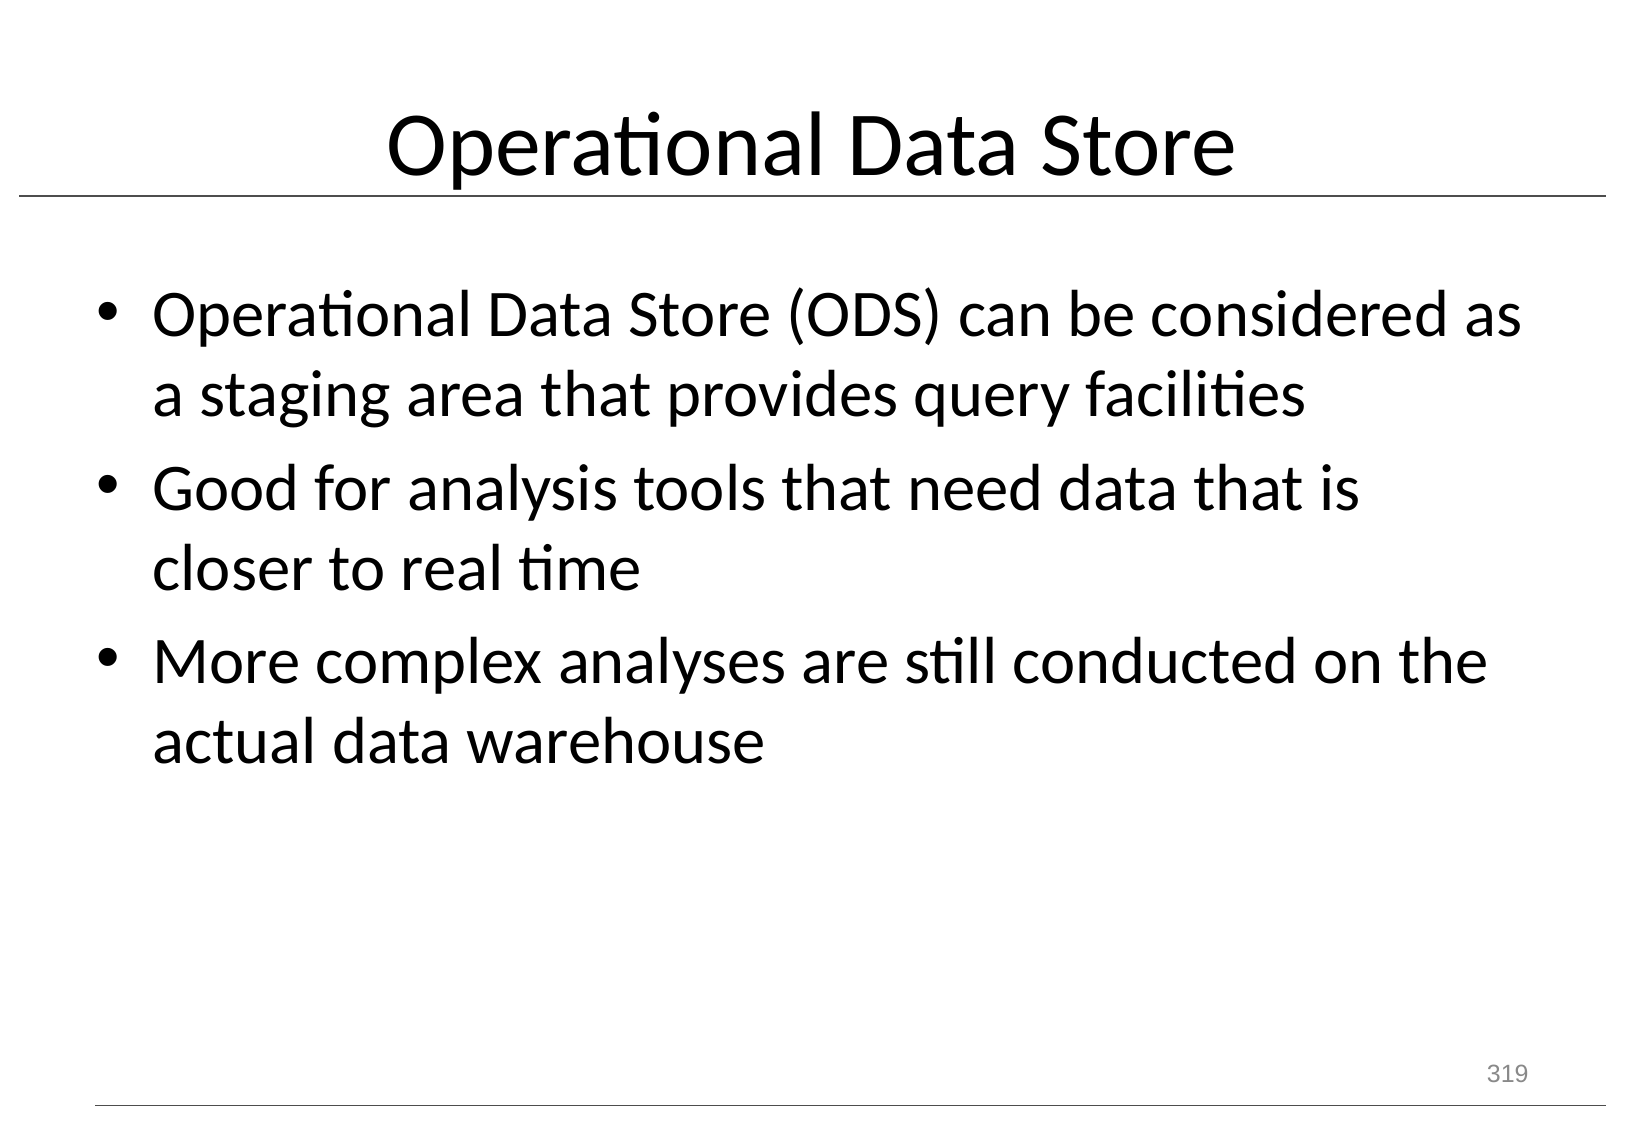

# Operational Data Store
Operational Data Store (ODS) can be considered as a staging area that provides query facilities
Good for analysis tools that need data that is closer to real time
More complex analyses are still conducted on the actual data warehouse
319